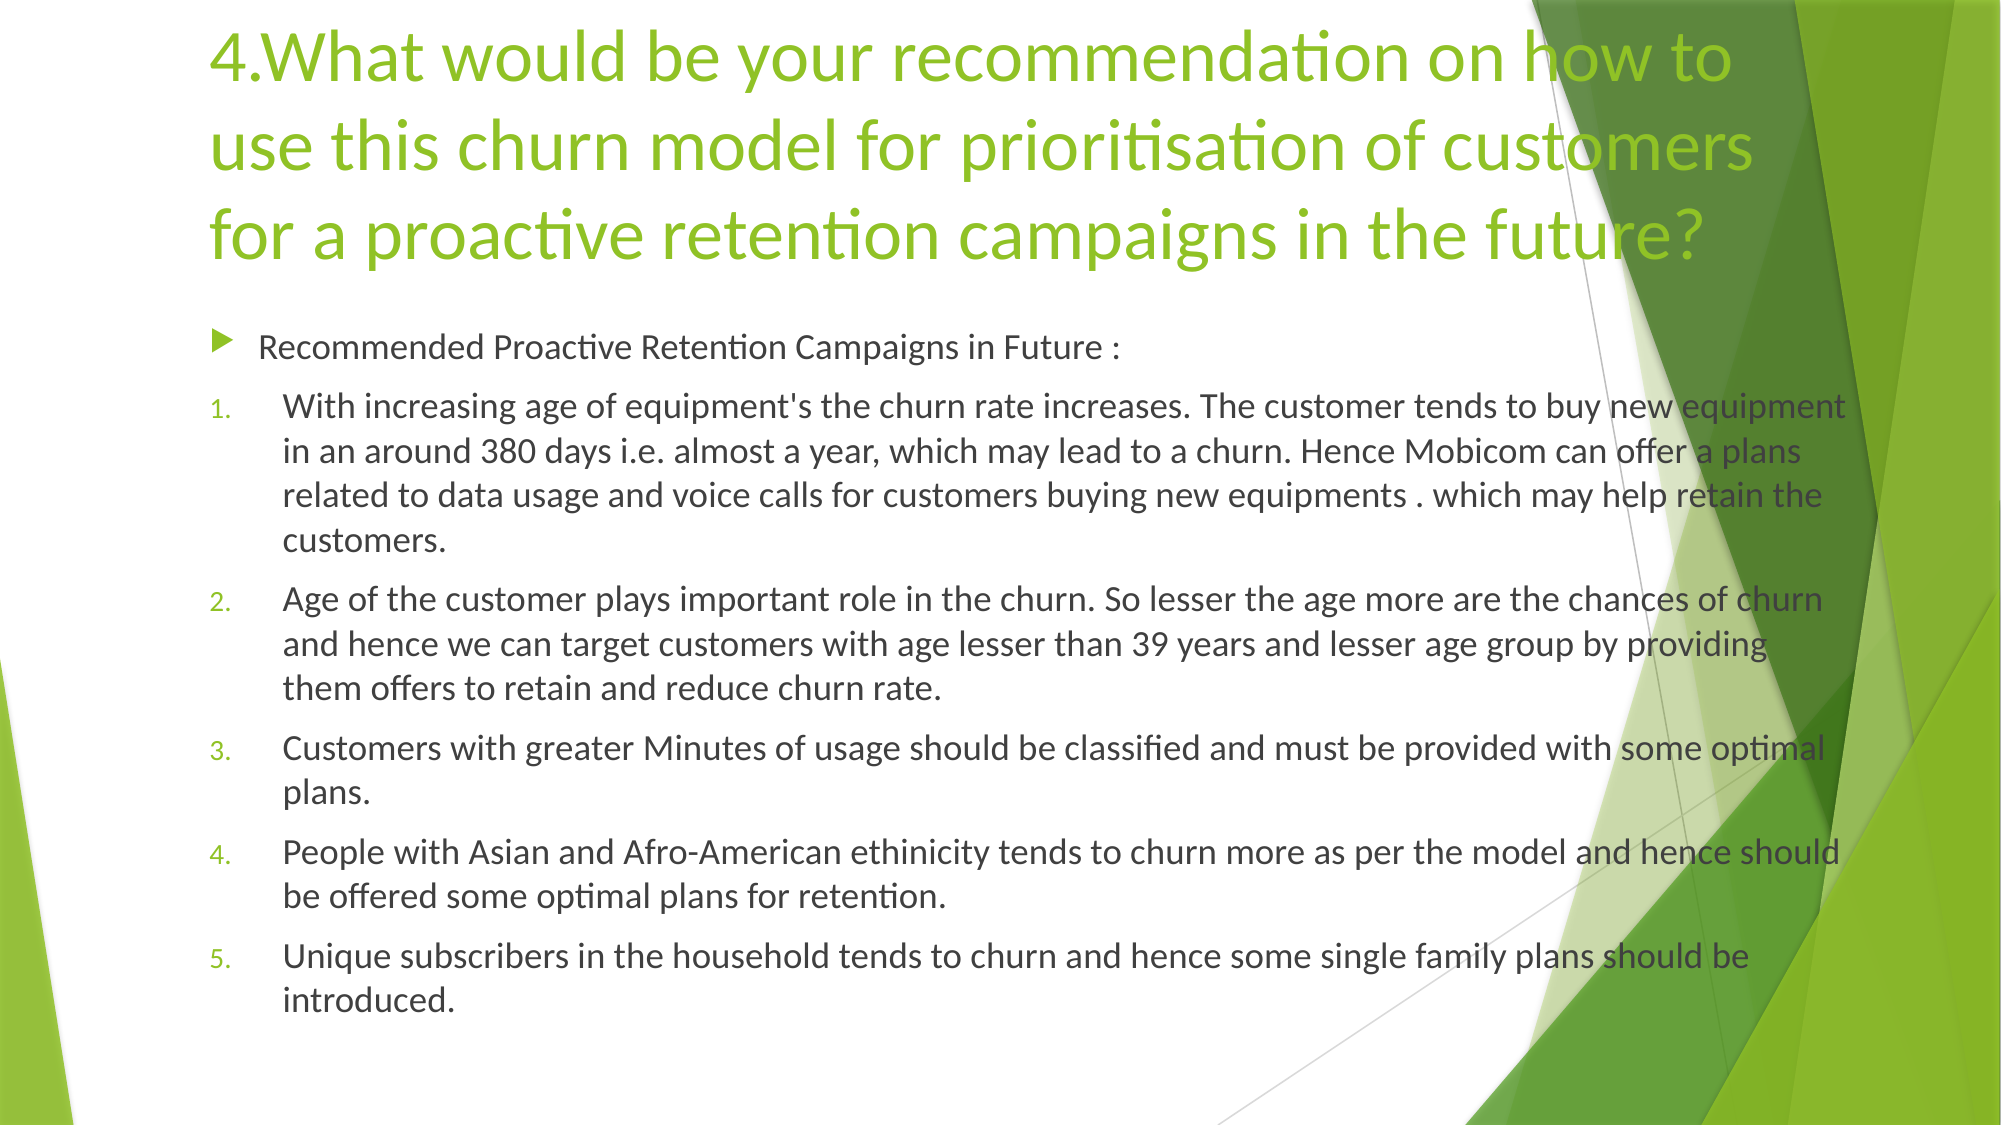

# 4.What would be your recommendation on how to use this churn model for prioritisation of customers for a proactive retention campaigns in the future?
Recommended Proactive Retention Campaigns in Future :
With increasing age of equipment's the churn rate increases. The customer tends to buy new equipment in an around 380 days i.e. almost a year, which may lead to a churn. Hence Mobicom can offer a plans related to data usage and voice calls for customers buying new equipments . which may help retain the customers.
Age of the customer plays important role in the churn. So lesser the age more are the chances of churn and hence we can target customers with age lesser than 39 years and lesser age group by providing them offers to retain and reduce churn rate.
Customers with greater Minutes of usage should be classified and must be provided with some optimal plans.
People with Asian and Afro-American ethinicity tends to churn more as per the model and hence should be offered some optimal plans for retention.
Unique subscribers in the household tends to churn and hence some single family plans should be introduced.